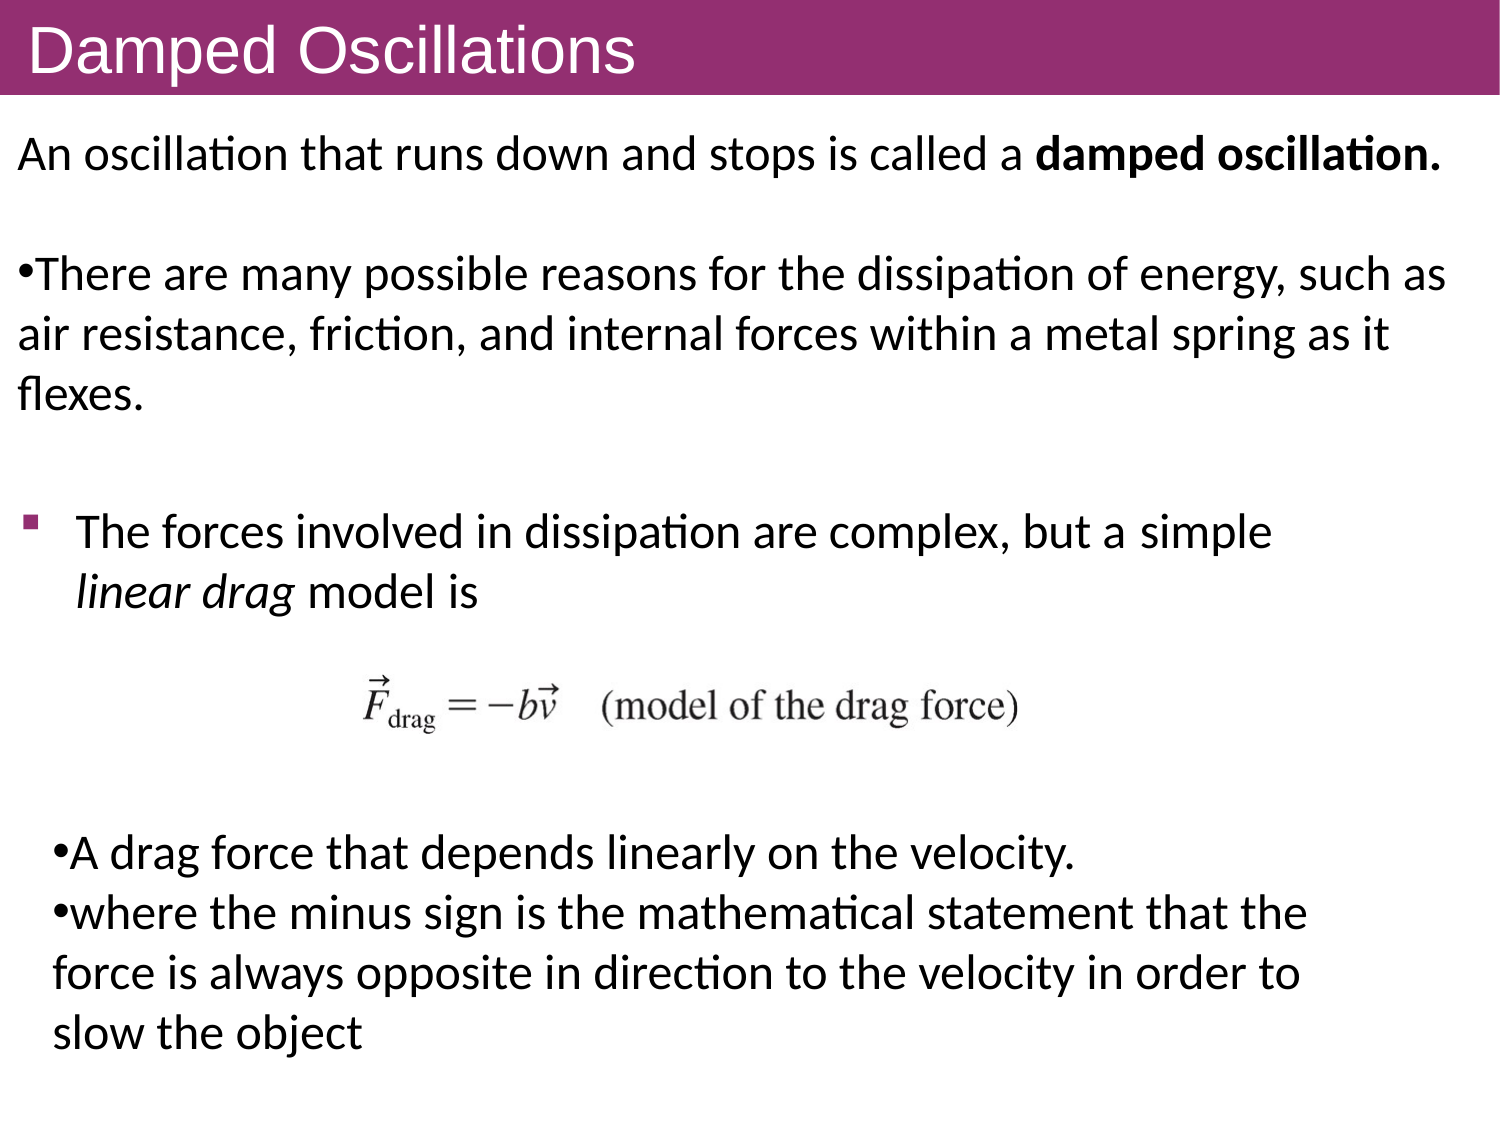

# Damped Oscillations
An oscillation that runs down and stops is called a damped oscillation.

There are many possible reasons for the dissipation of energy, such as air resistance, friction, and internal forces within a metal spring as it flexes.

The forces involved in dissipation are complex, but a simple
linear drag model is

A drag force that depends linearly on the velocity.
where the minus sign is the mathematical statement that the force is always opposite in direction to the velocity in order to slow the object